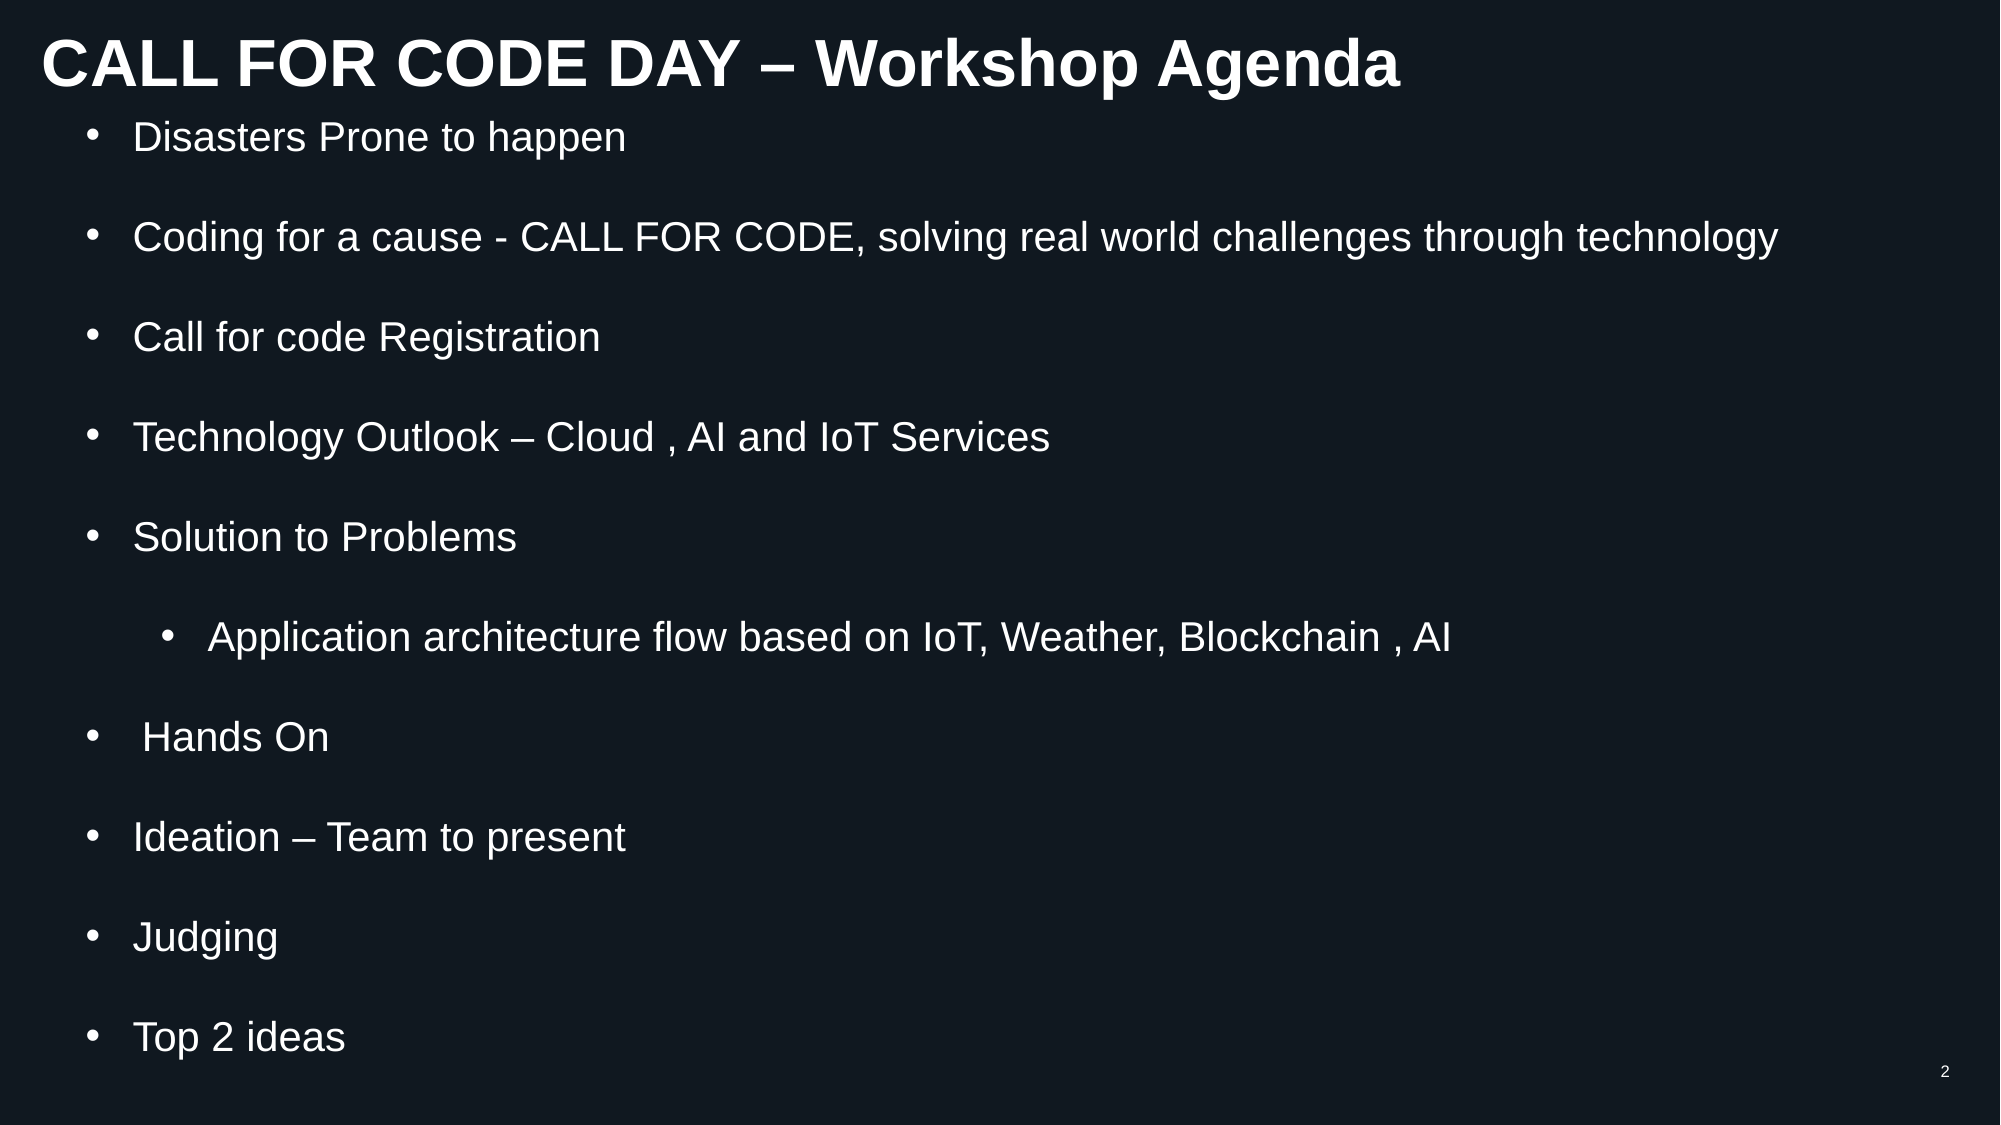

# CALL FOR CODE DAY – Workshop Agenda
Disasters Prone to happen
Coding for a cause - CALL FOR CODE, solving real world challenges through technology
Call for code Registration
Technology Outlook – Cloud , AI and IoT Services
Solution to Problems
Application architecture flow based on IoT, Weather, Blockchain , AI
Hands On
Ideation – Team to present
Judging
Top 2 ideas
2